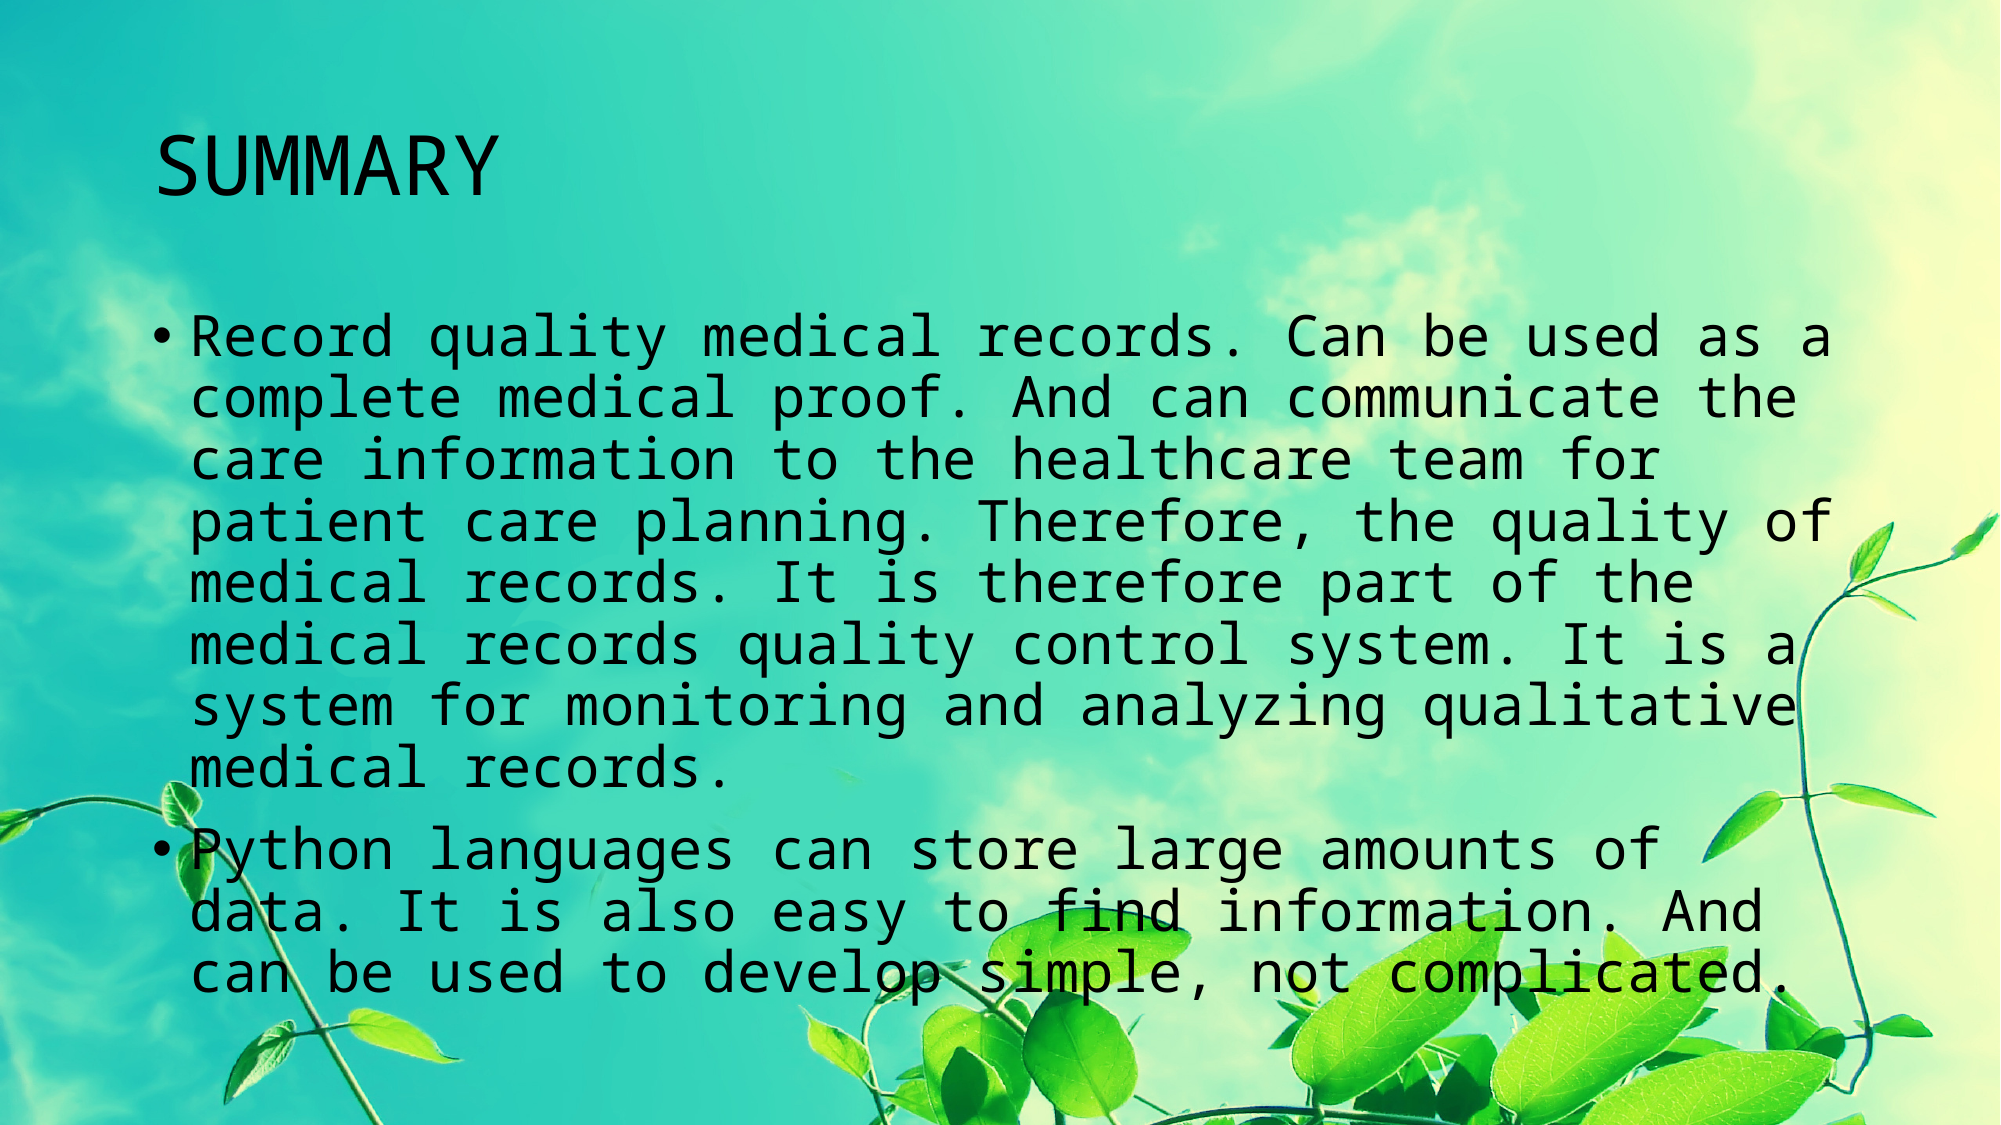

# SUMMARY
Record quality medical records. Can be used as a complete medical proof. And can communicate the care information to the healthcare team for patient care planning. Therefore, the quality of medical records. It is therefore part of the medical records quality control system. It is a system for monitoring and analyzing qualitative medical records.
Python languages can store large amounts of data. It is also easy to find information. And can be used to develop simple, not complicated.